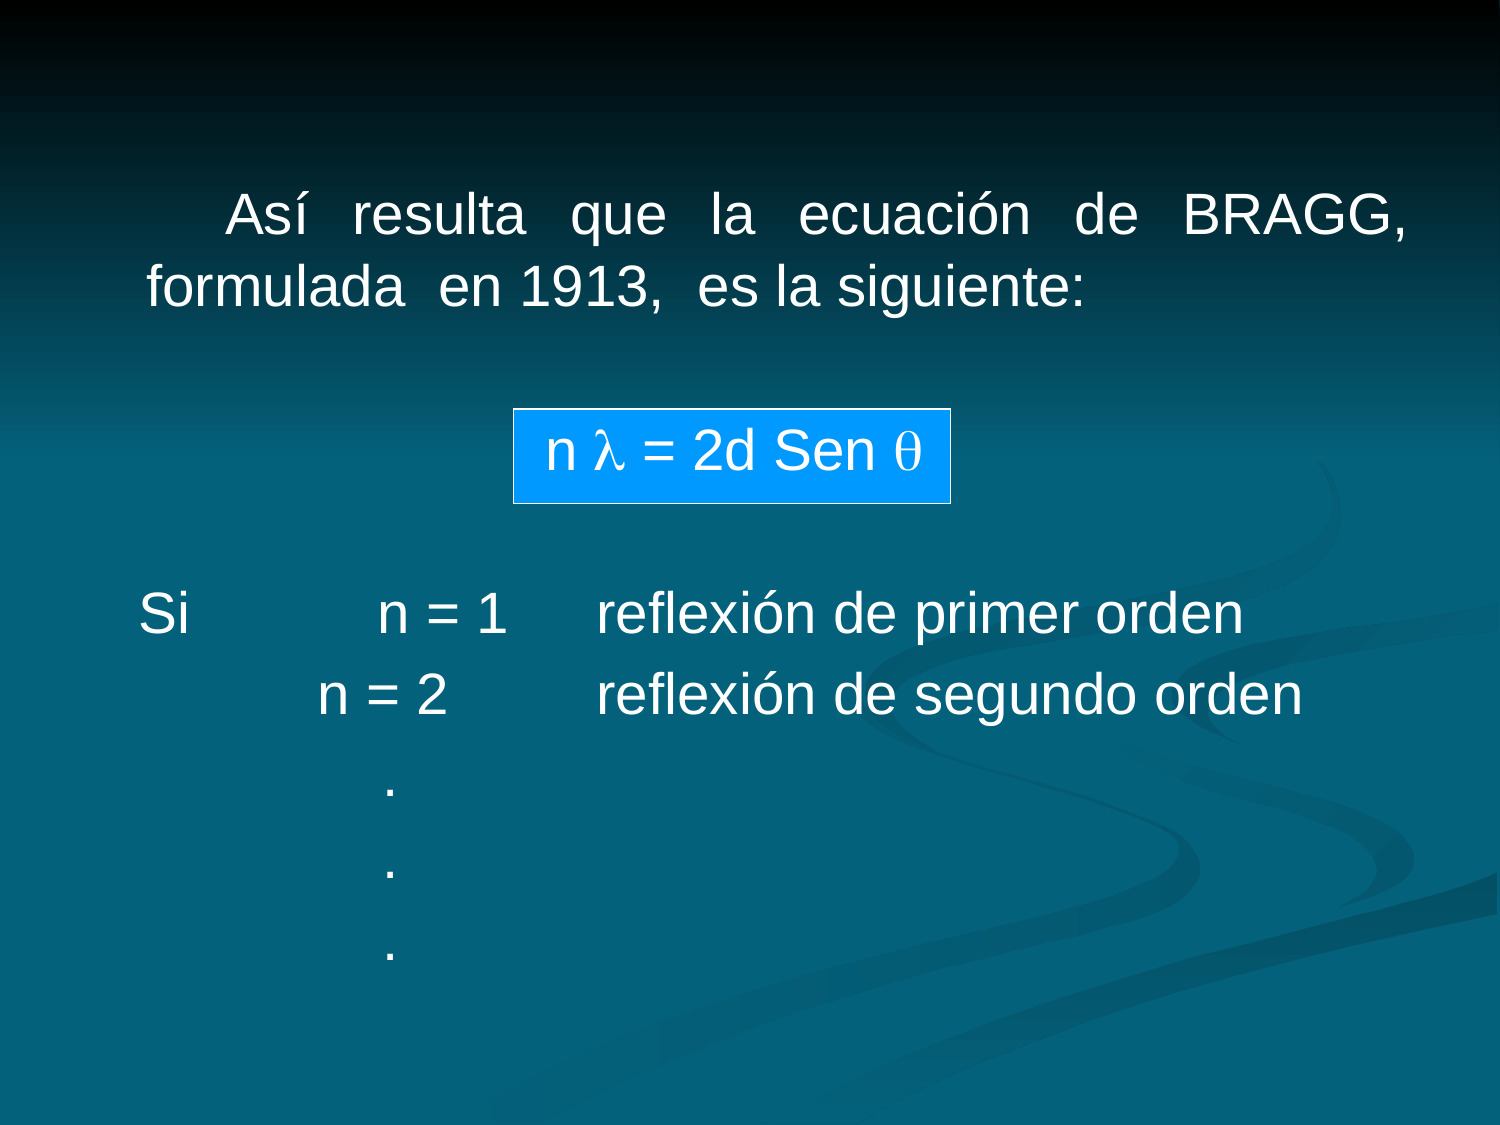

Así resulta que la ecuación de BRAGG, formulada  en 1913,  es la siguiente:

                            n λ = 2d Sen θ

   Si 	     n = 1 	reflexión de primer orden
              n = 2 	reflexión de segundo orden
                  .
                  .
                  .